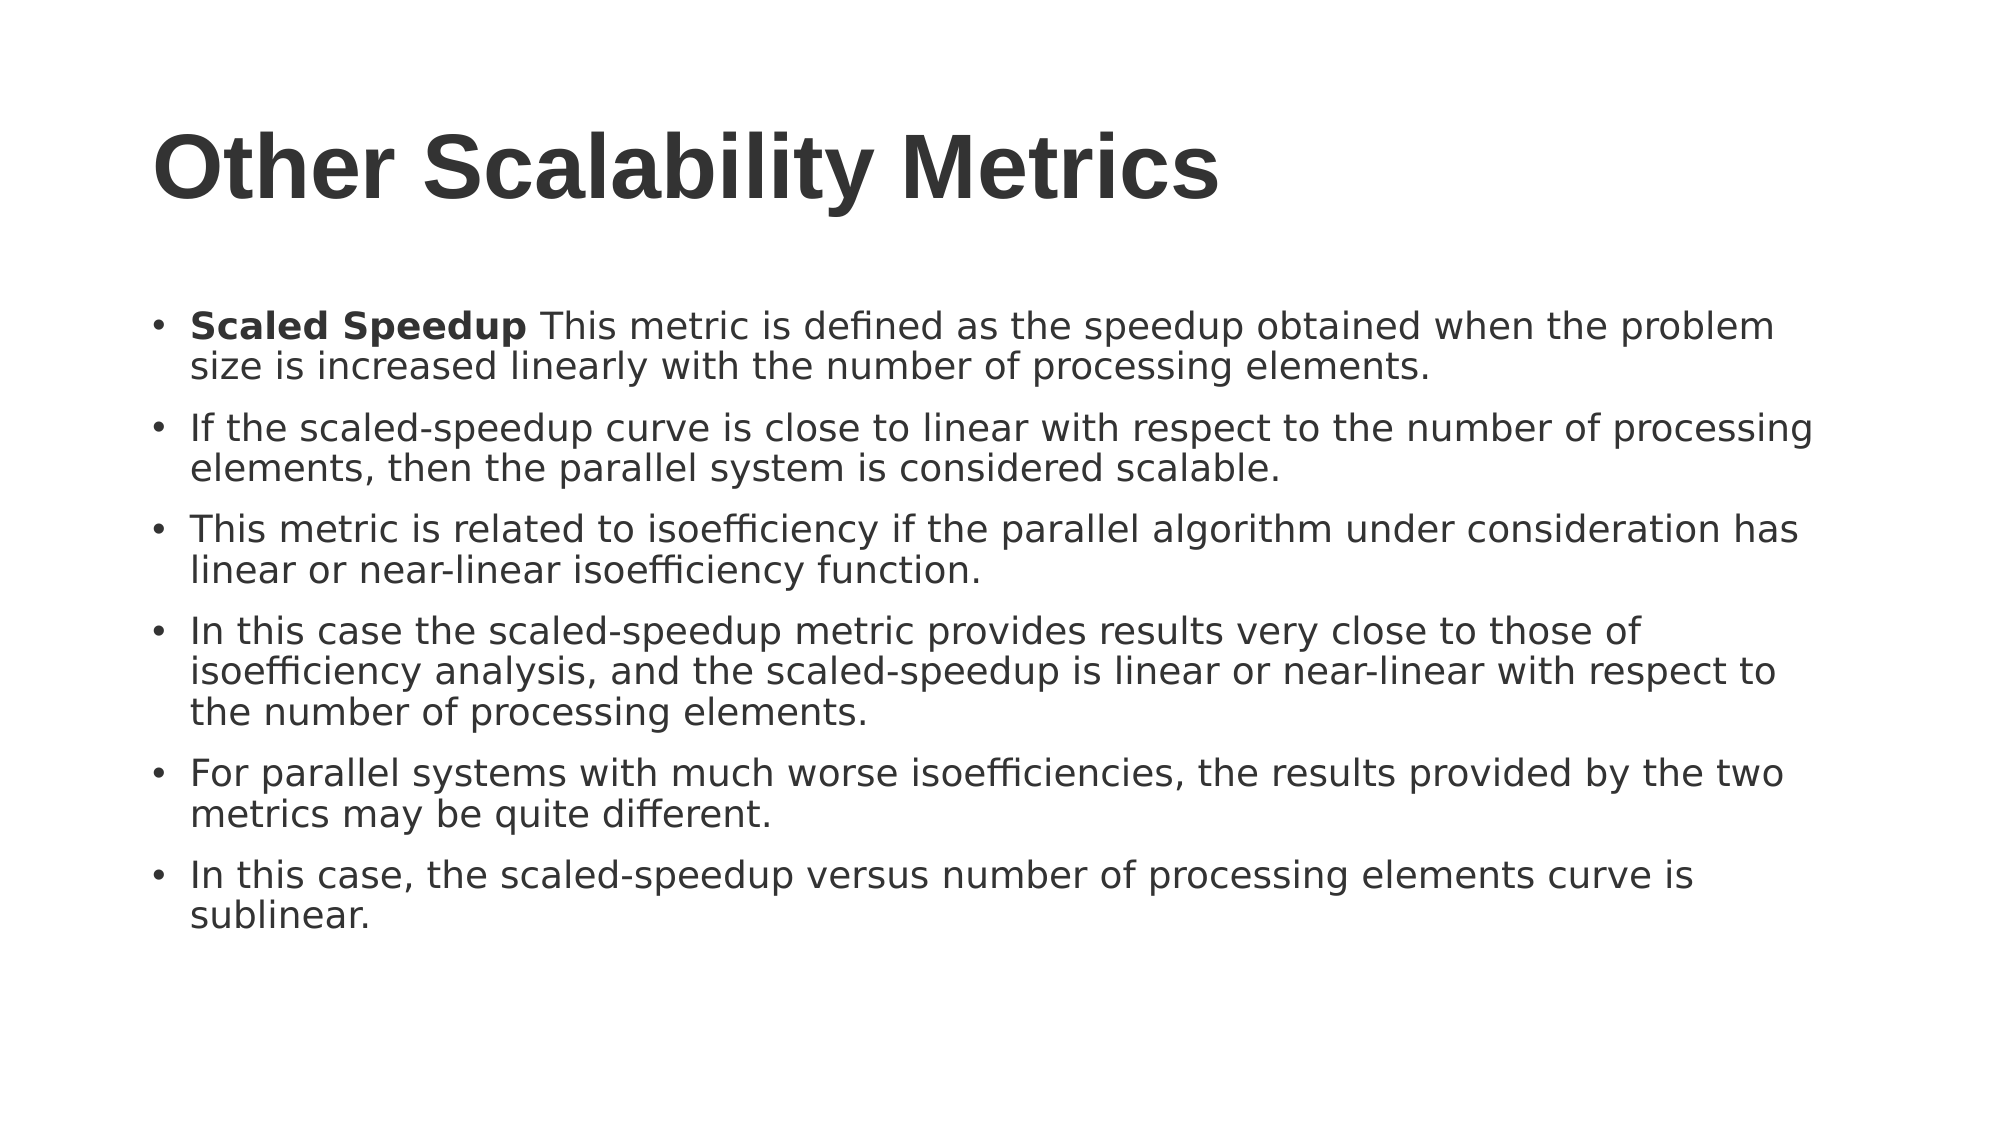

# Other Scalability Metrics
Scaled Speedup This metric is defined as the speedup obtained when the problem size is increased linearly with the number of processing elements.
If the scaled-speedup curve is close to linear with respect to the number of processing elements, then the parallel system is considered scalable.
This metric is related to isoefficiency if the parallel algorithm under consideration has linear or near-linear isoefficiency function.
In this case the scaled-speedup metric provides results very close to those of isoefficiency analysis, and the scaled-speedup is linear or near-linear with respect to the number of processing elements.
For parallel systems with much worse isoefficiencies, the results provided by the two metrics may be quite different.
In this case, the scaled-speedup versus number of processing elements curve is sublinear.